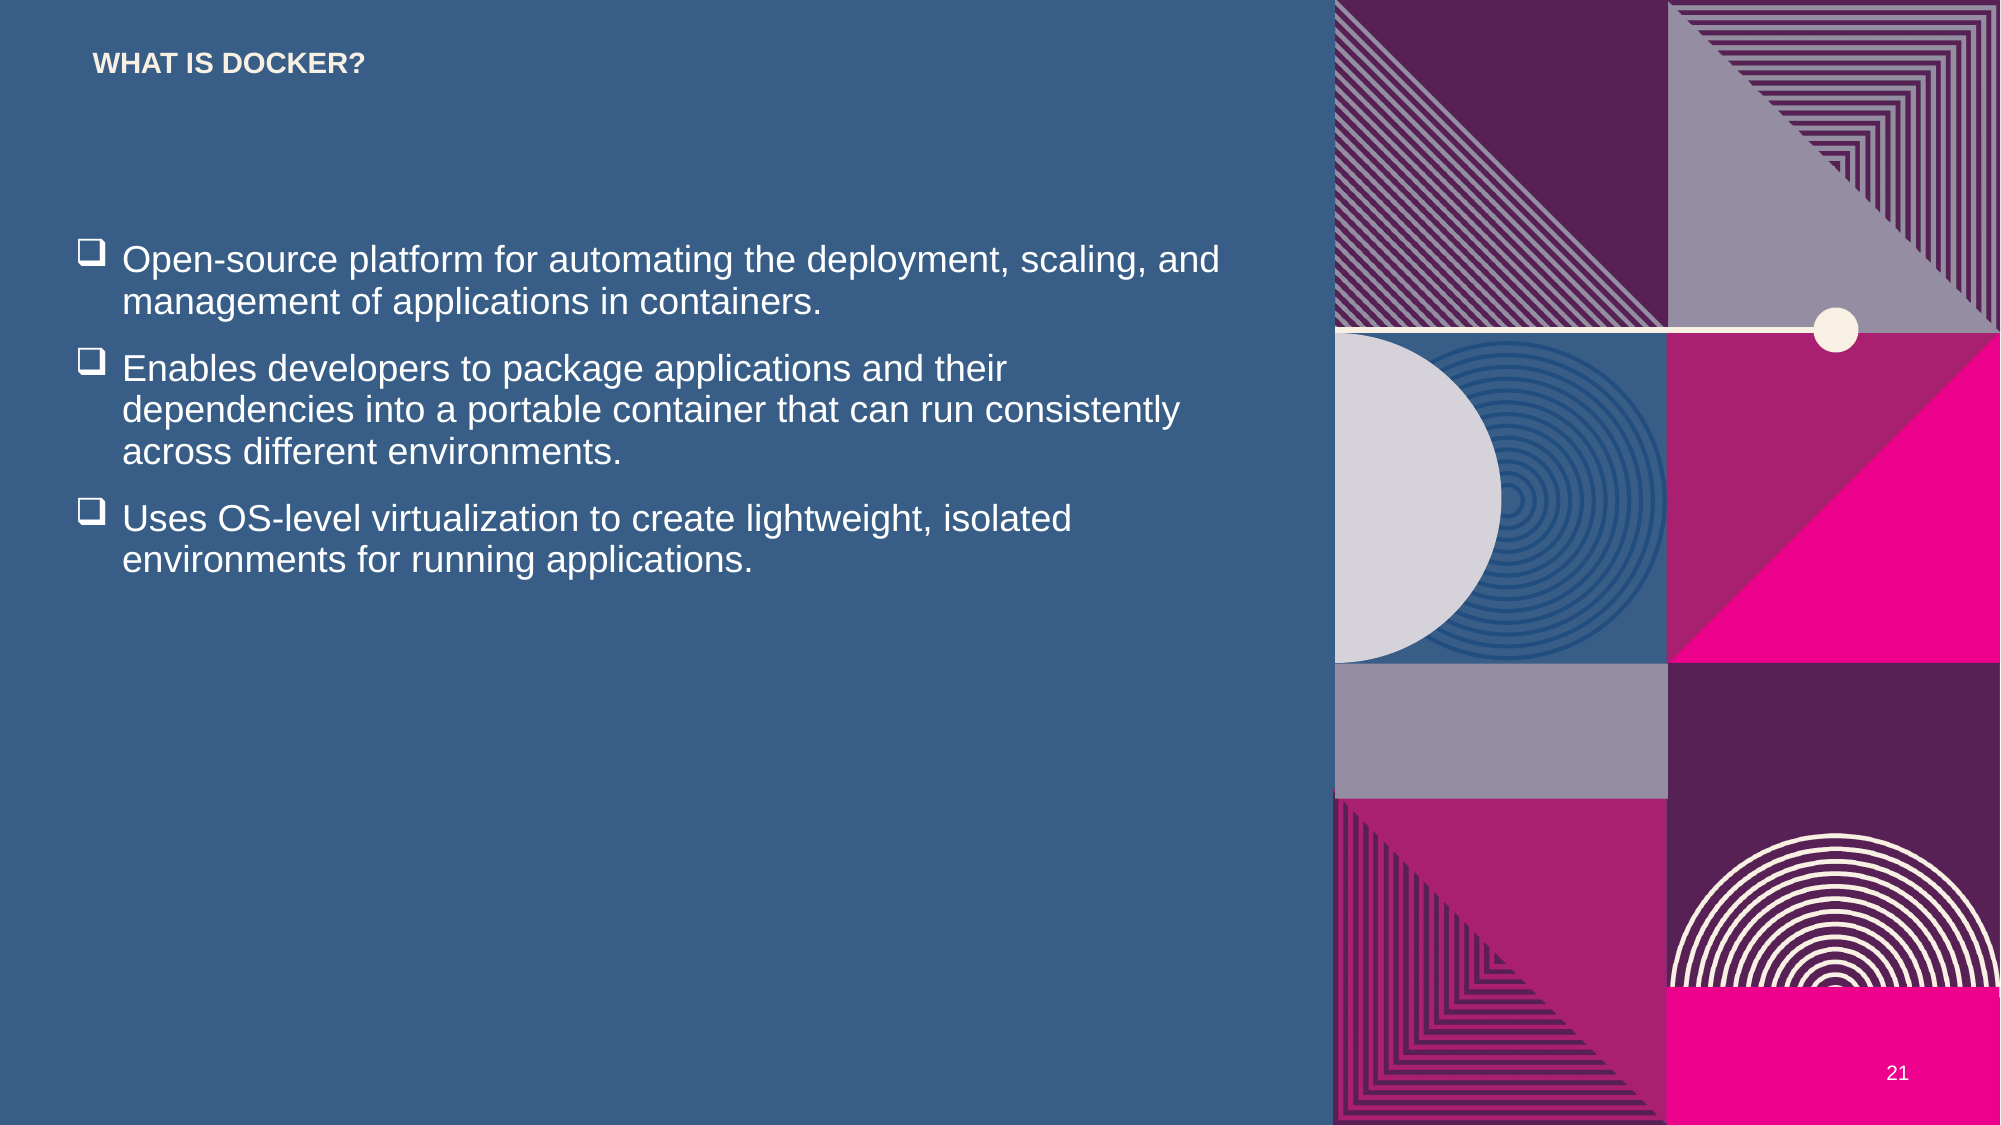

# What is Docker?
Open-source platform for automating the deployment, scaling, and management of applications in containers.
Enables developers to package applications and their dependencies into a portable container that can run consistently across different environments.
Uses OS-level virtualization to create lightweight, isolated environments for running applications.

21